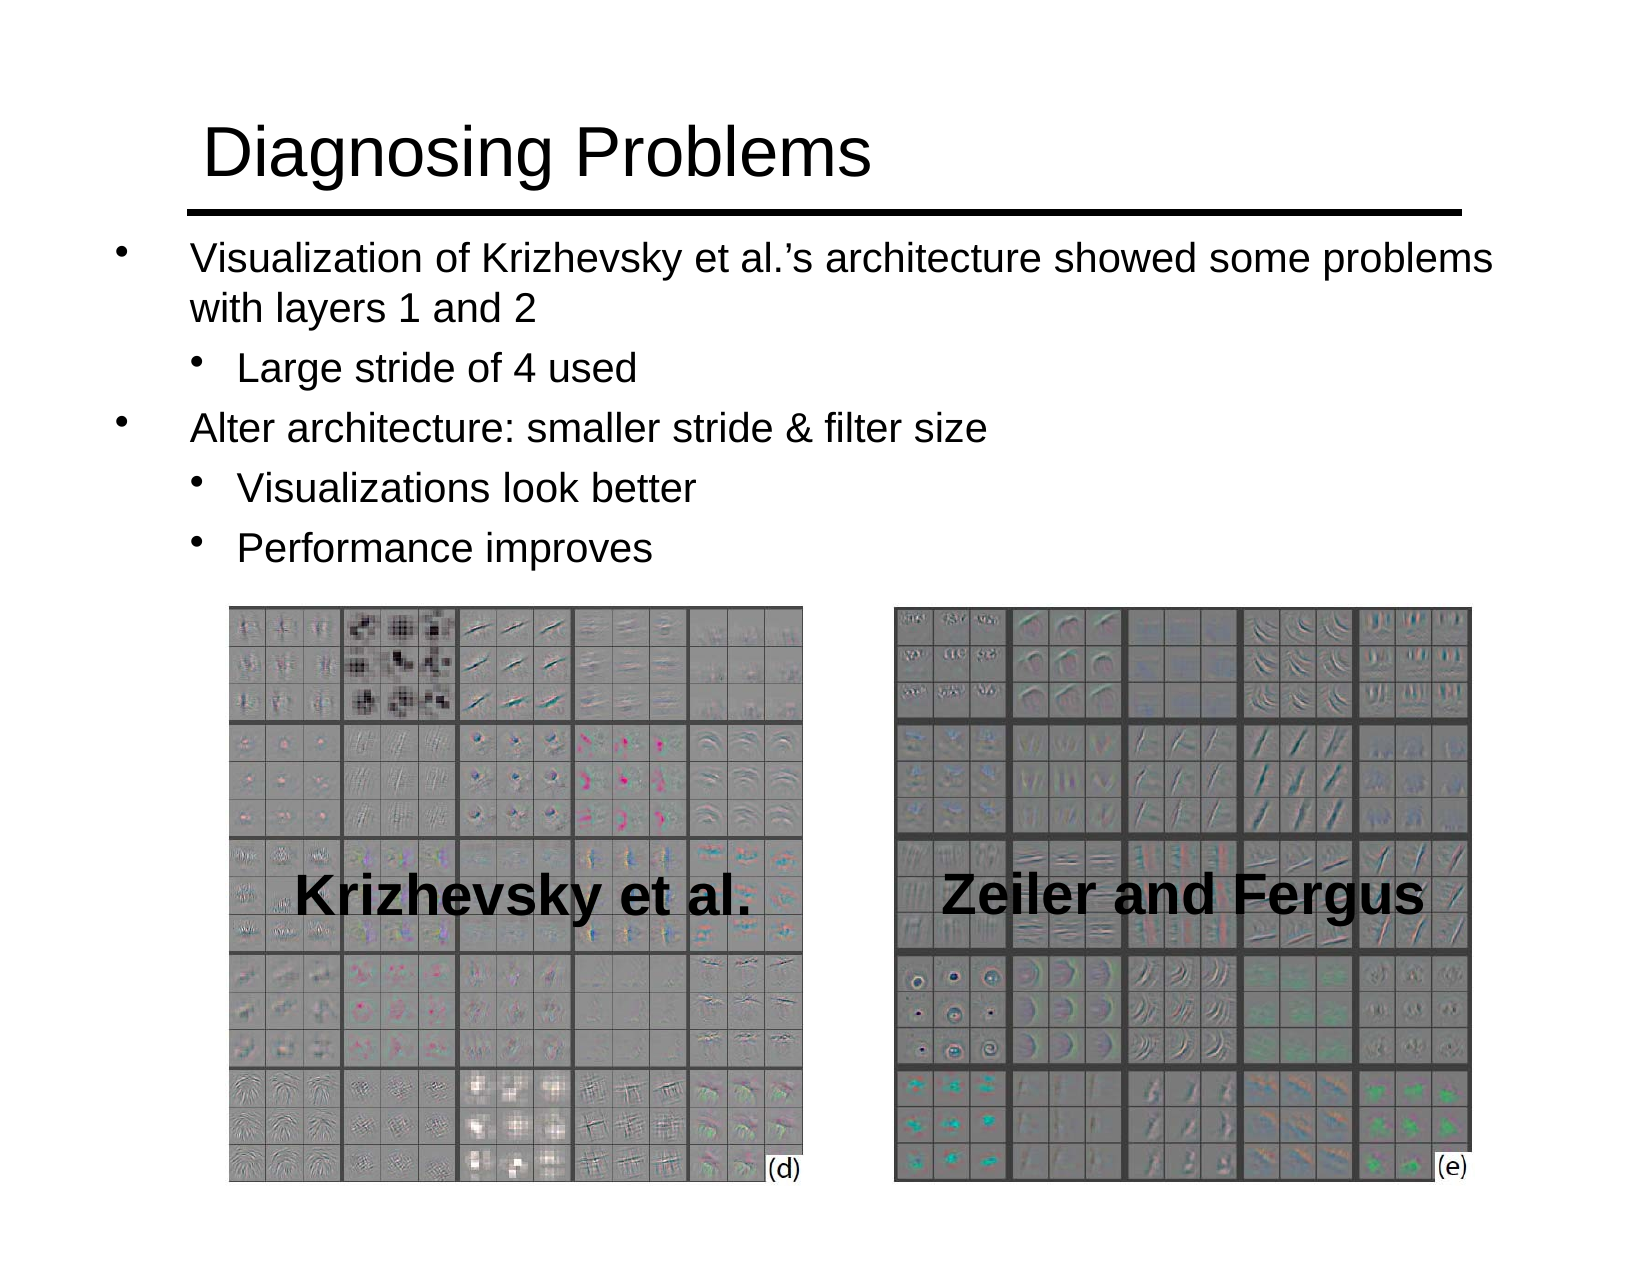

# Diagnosing Problems
Visualization of Krizhevsky et al.’s architecture showed some problems with layers 1 and 2
Large stride of 4 used
Alter architecture: smaller stride & filter size
Visualizations look better
Performance improves

Zeiler and Fergus
Krizhevsky et al.